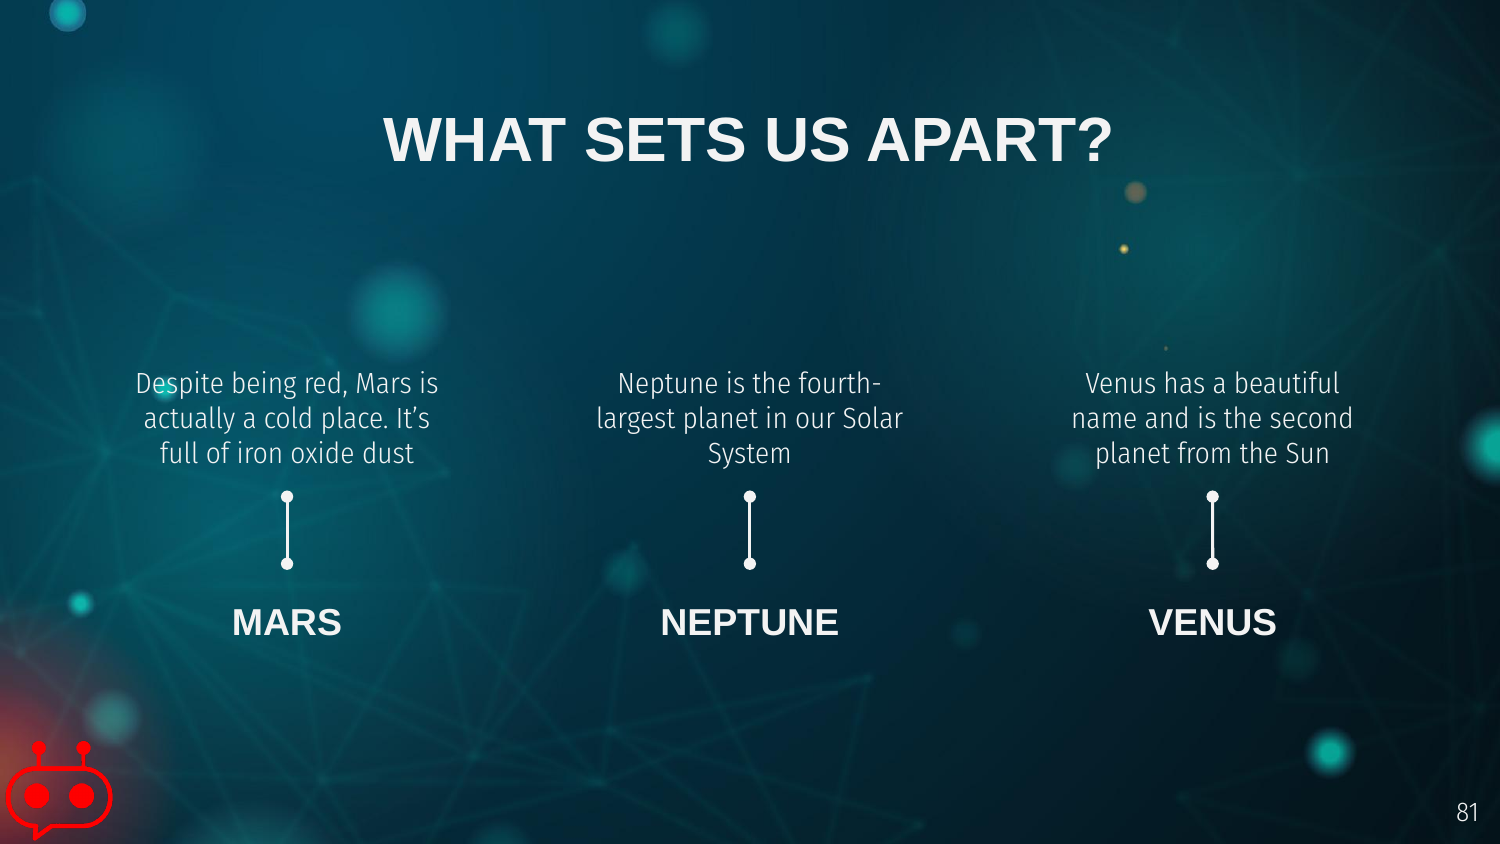

WHAT SETS US APART?
Despite being red, Mars is actually a cold place. It’s full of iron oxide dust
Neptune is the fourth-largest planet in our Solar System
Venus has a beautiful name and is the second planet from the Sun
# MARS
NEPTUNE
VENUS
81